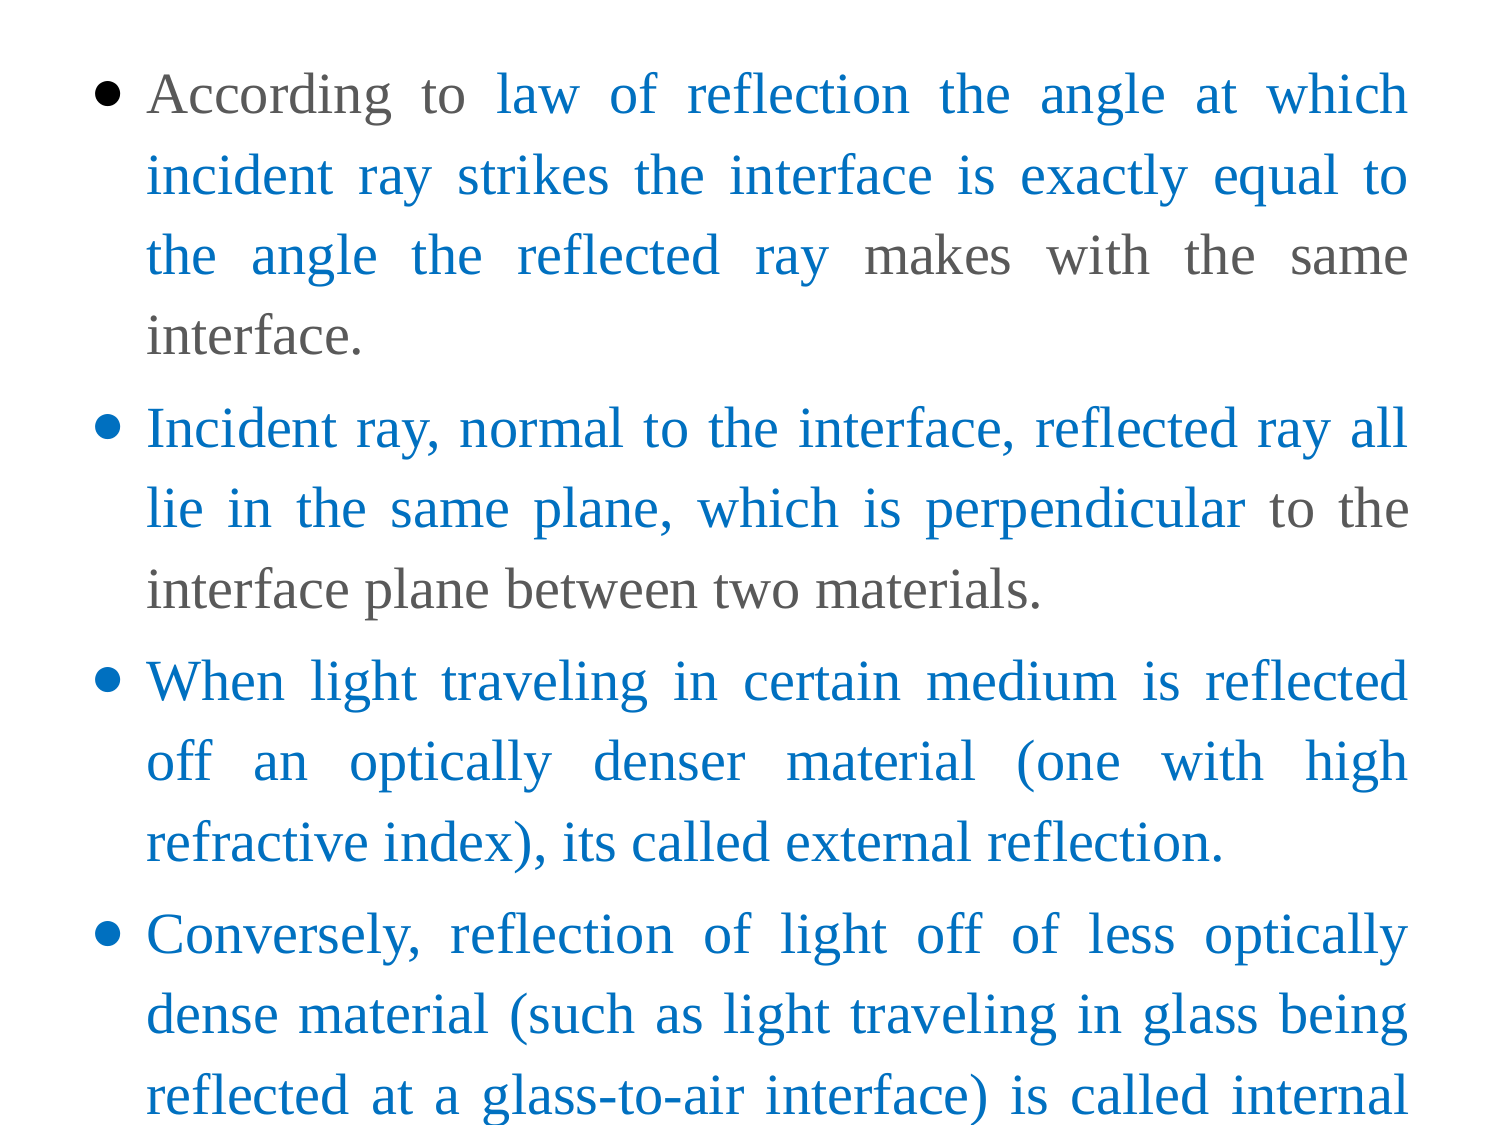

According to law of reflection the angle at which incident ray strikes the interface is exactly equal to the angle the reflected ray makes with the same interface.
Incident ray, normal to the interface, reflected ray all lie in the same plane, which is perpendicular to the interface plane between two materials.
When light traveling in certain medium is reflected off an optically denser material (one with high refractive index), its called external reflection.
Conversely, reflection of light off of less optically dense material (such as light traveling in glass being reflected at a glass-to-air interface) is called internal reflection.